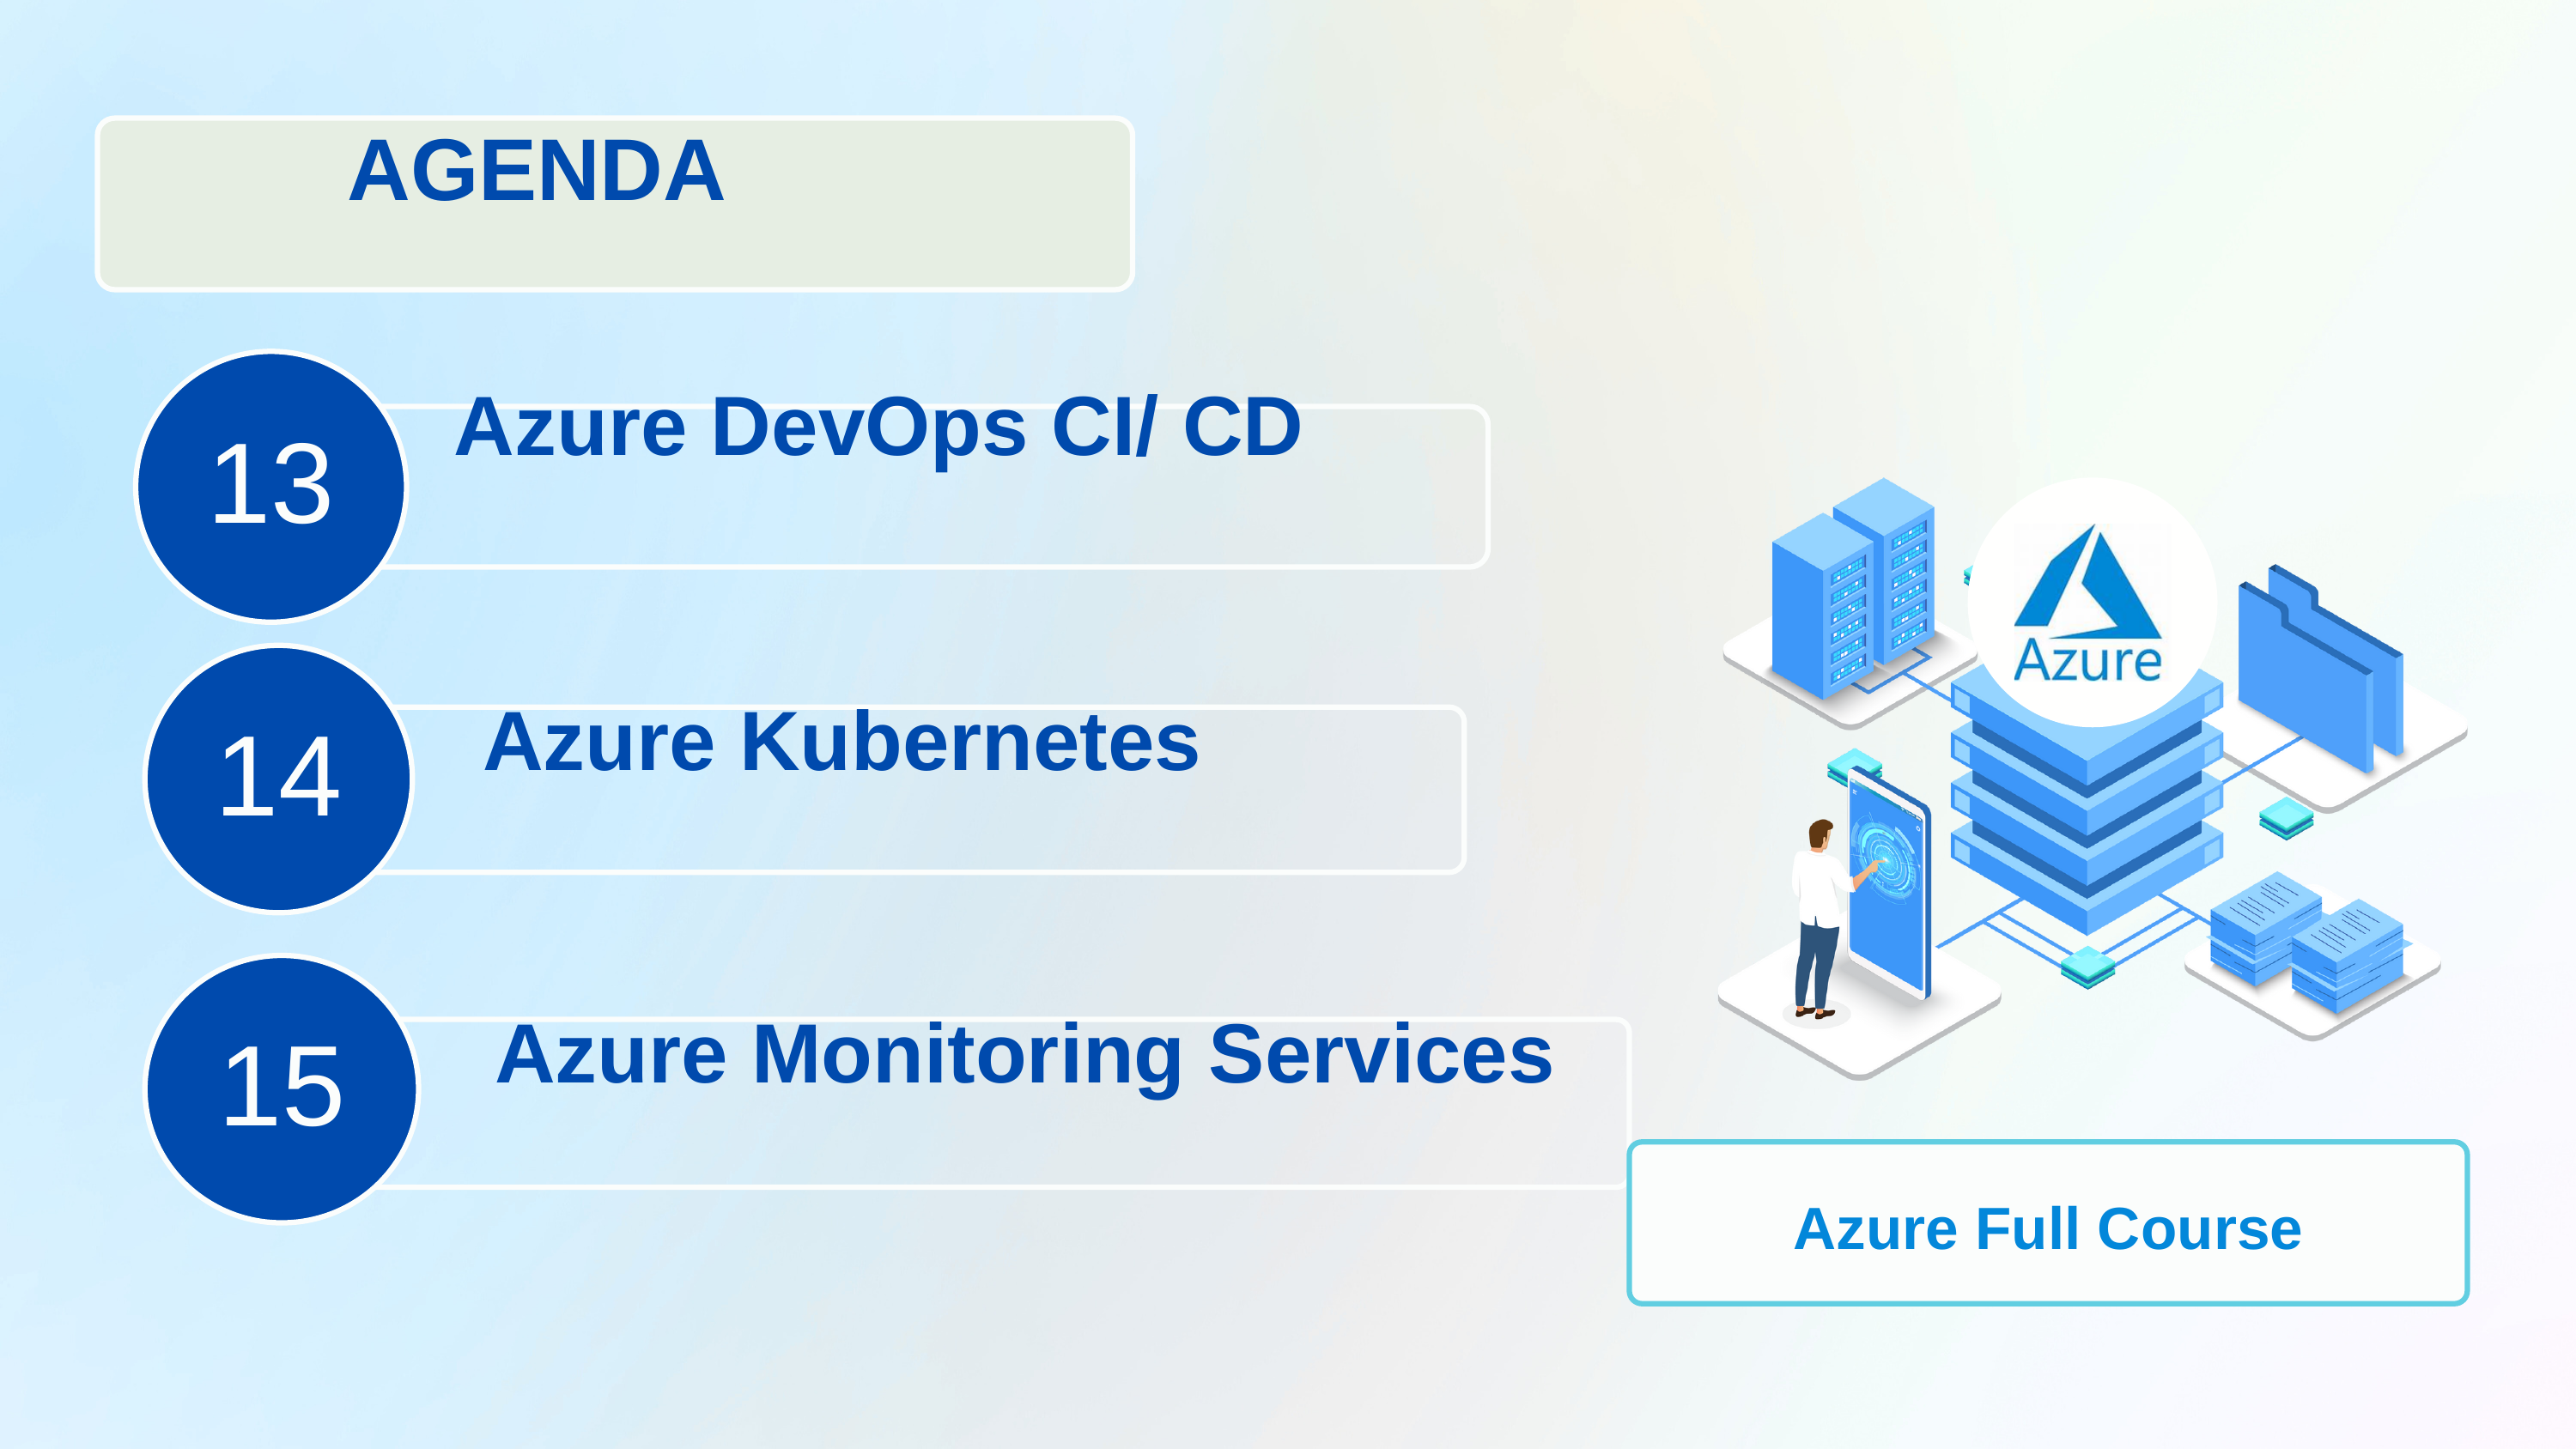

AGENDA

13

Azure DevOps CI/ CD

14

Azure Kubernetes

15

          Azure Monitoring Services

Azure Full Course